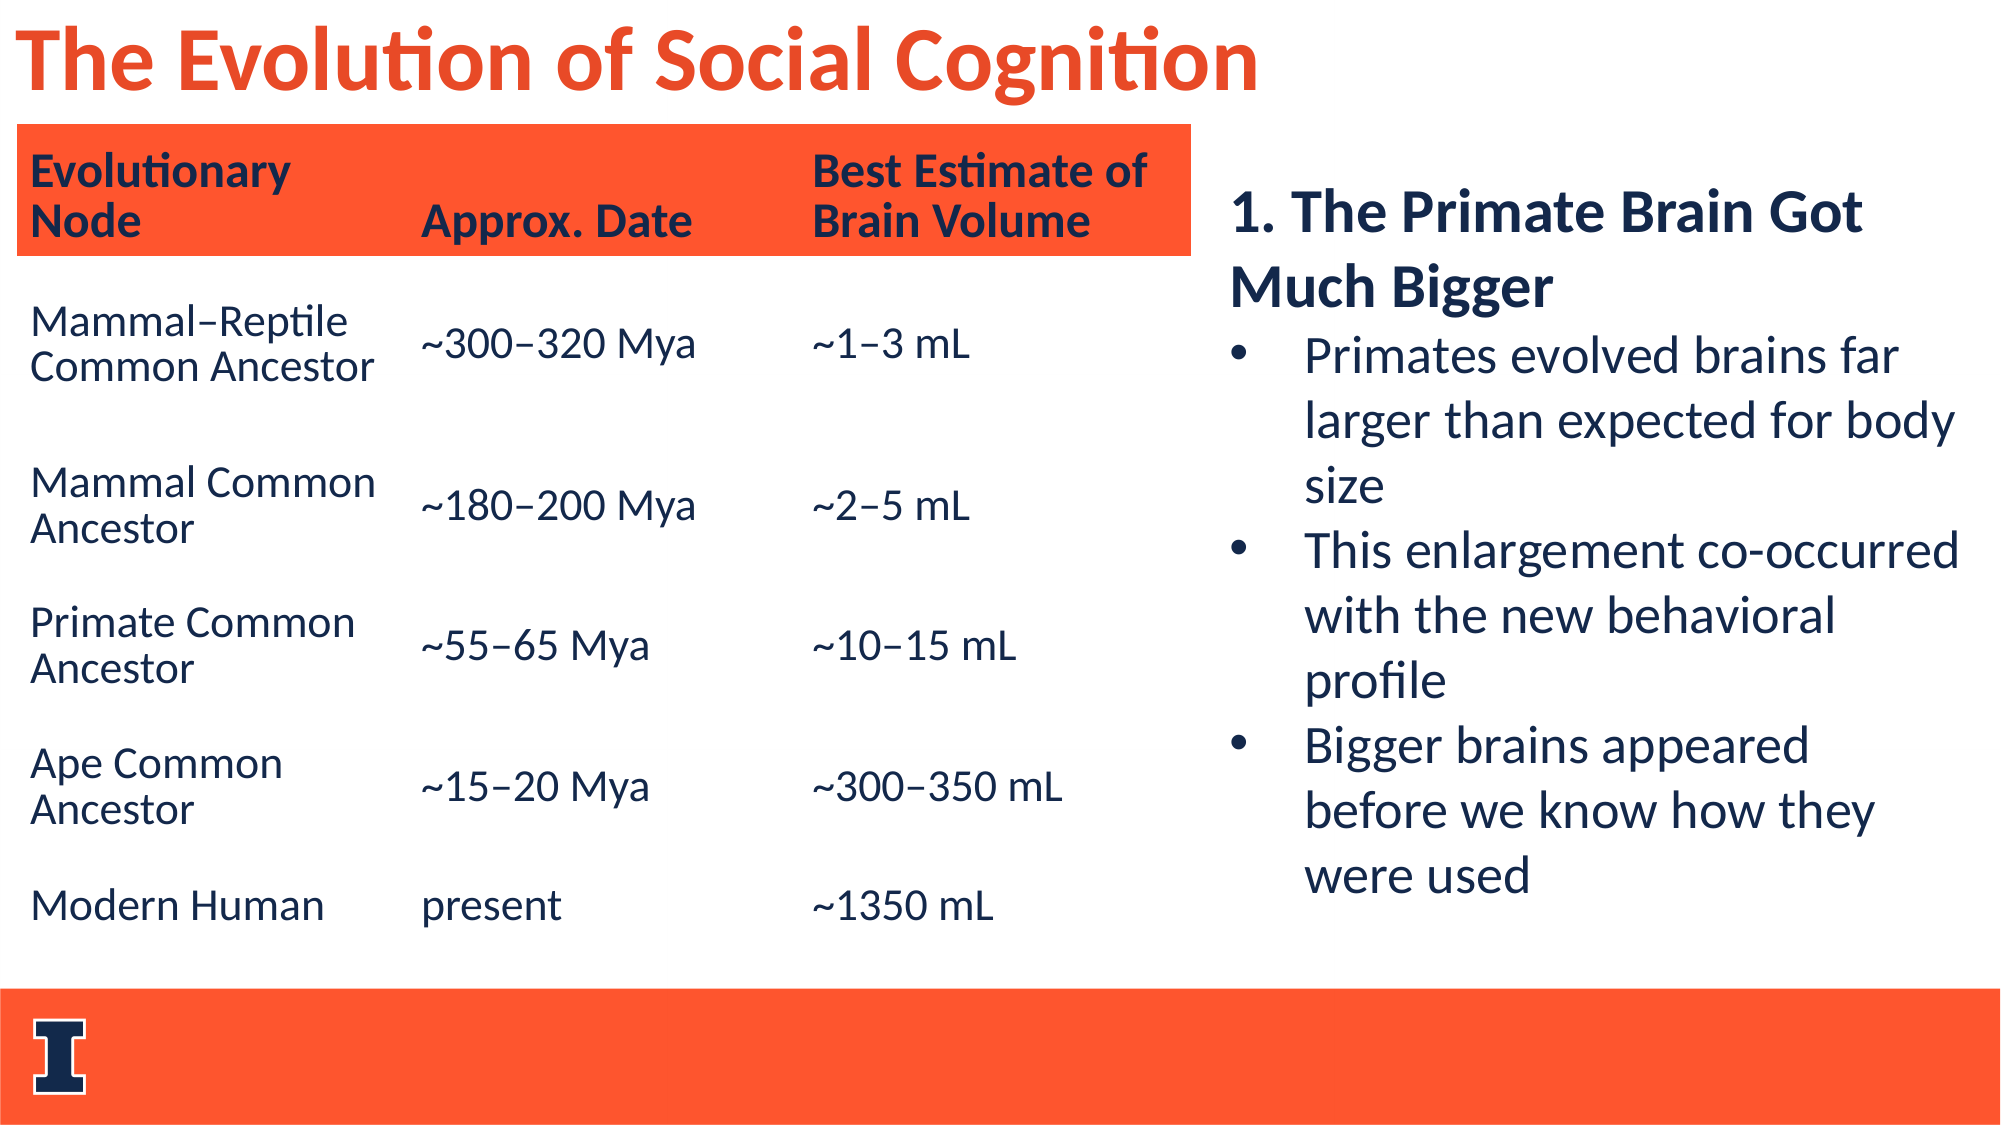

The Evolution of Social Cognition
| Evolutionary Node | Approx. Date | Best Estimate of Brain Volume |
| --- | --- | --- |
| Mammal–Reptile Common Ancestor | ~300–320 Mya | ~1–3 mL |
| Mammal Common Ancestor | ~180–200 Mya | ~2–5 mL |
| Primate Common Ancestor | ~55–65 Mya | ~10–15 mL |
| Ape Common Ancestor | ~15–20 Mya | ~300–350 mL |
| Modern Human | present | ~1350 mL |
1. The Primate Brain Got Much Bigger
Primates evolved brains far larger than expected for body size
This enlargement co-occurred with the new behavioral profile
Bigger brains appeared before we know how they were used